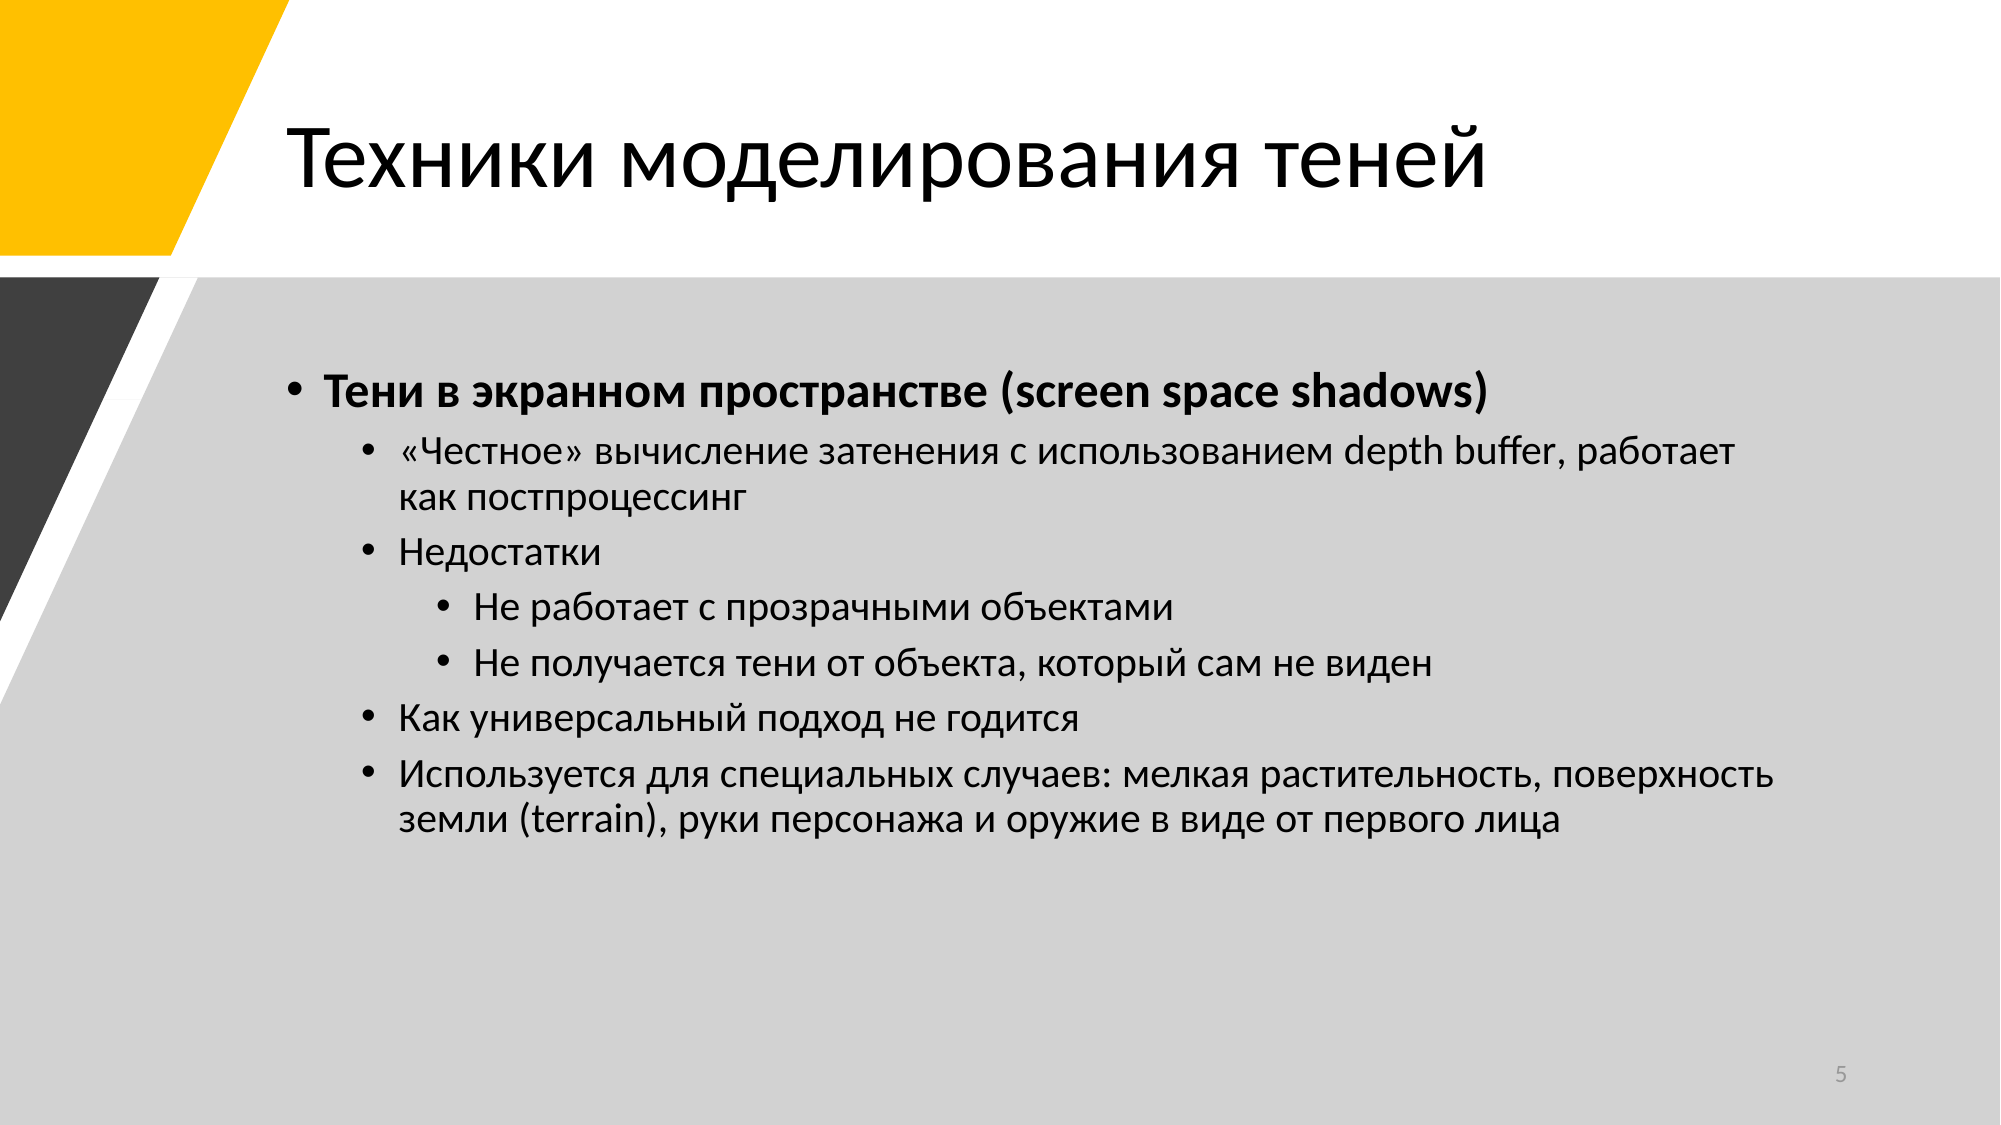

# Техники моделирования теней

Тени в экранном пространстве (screen space shadows)
«Честное» вычисление затенения с использованием depth buffer, работает как постпроцессинг
Недостатки
Не работает с прозрачными объектами
Не получается тени от объекта, который сам не виден
Как универсальный подход не годится
Используется для специальных случаев: мелкая растительность, поверхность земли (terrain), руки персонажа и оружие в виде от первого лица
5